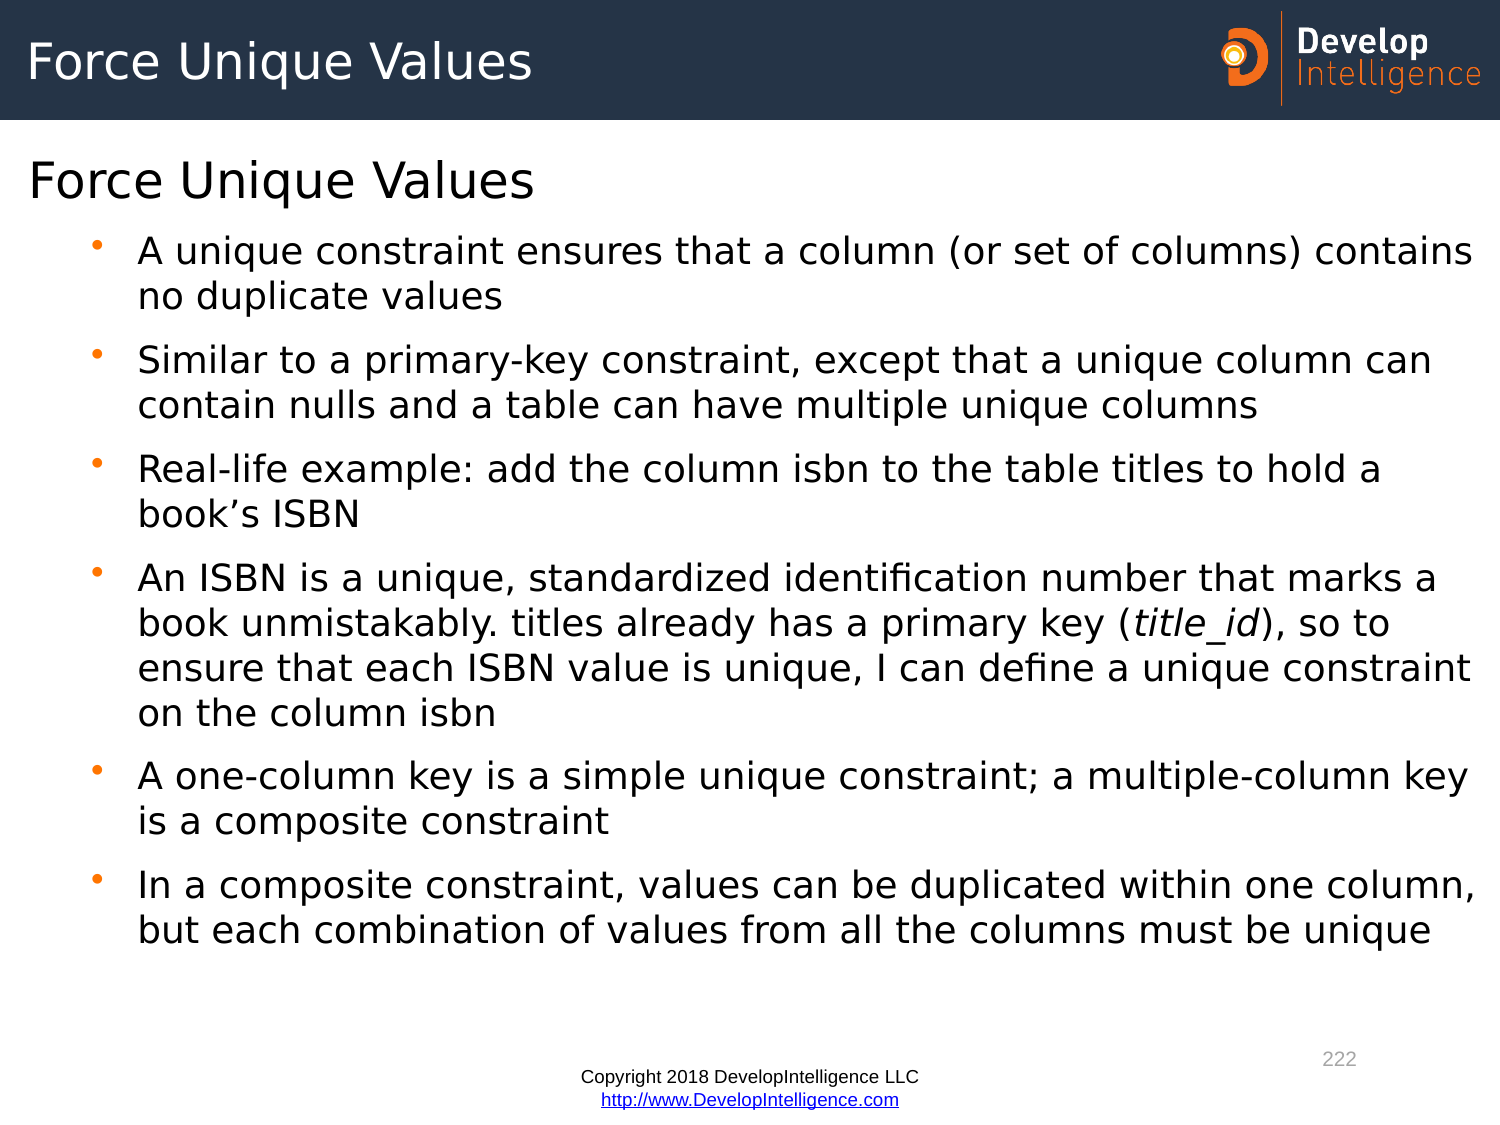

# Force Unique Values
Force Unique Values
A unique constraint ensures that a column (or set of columns) contains no duplicate values
Similar to a primary-key constraint, except that a unique column can contain nulls and a table can have multiple unique columns
Real-life example: add the column isbn to the table titles to hold a book’s ISBN
An ISBN is a unique, standardized identification number that marks a book unmistakably. titles already has a primary key (title_id), so to ensure that each ISBN value is unique, I can define a unique constraint on the column isbn
A one-column key is a simple unique constraint; a multiple-column key is a composite constraint
In a composite constraint, values can be duplicated within one column, but each combination of values from all the columns must be unique

222